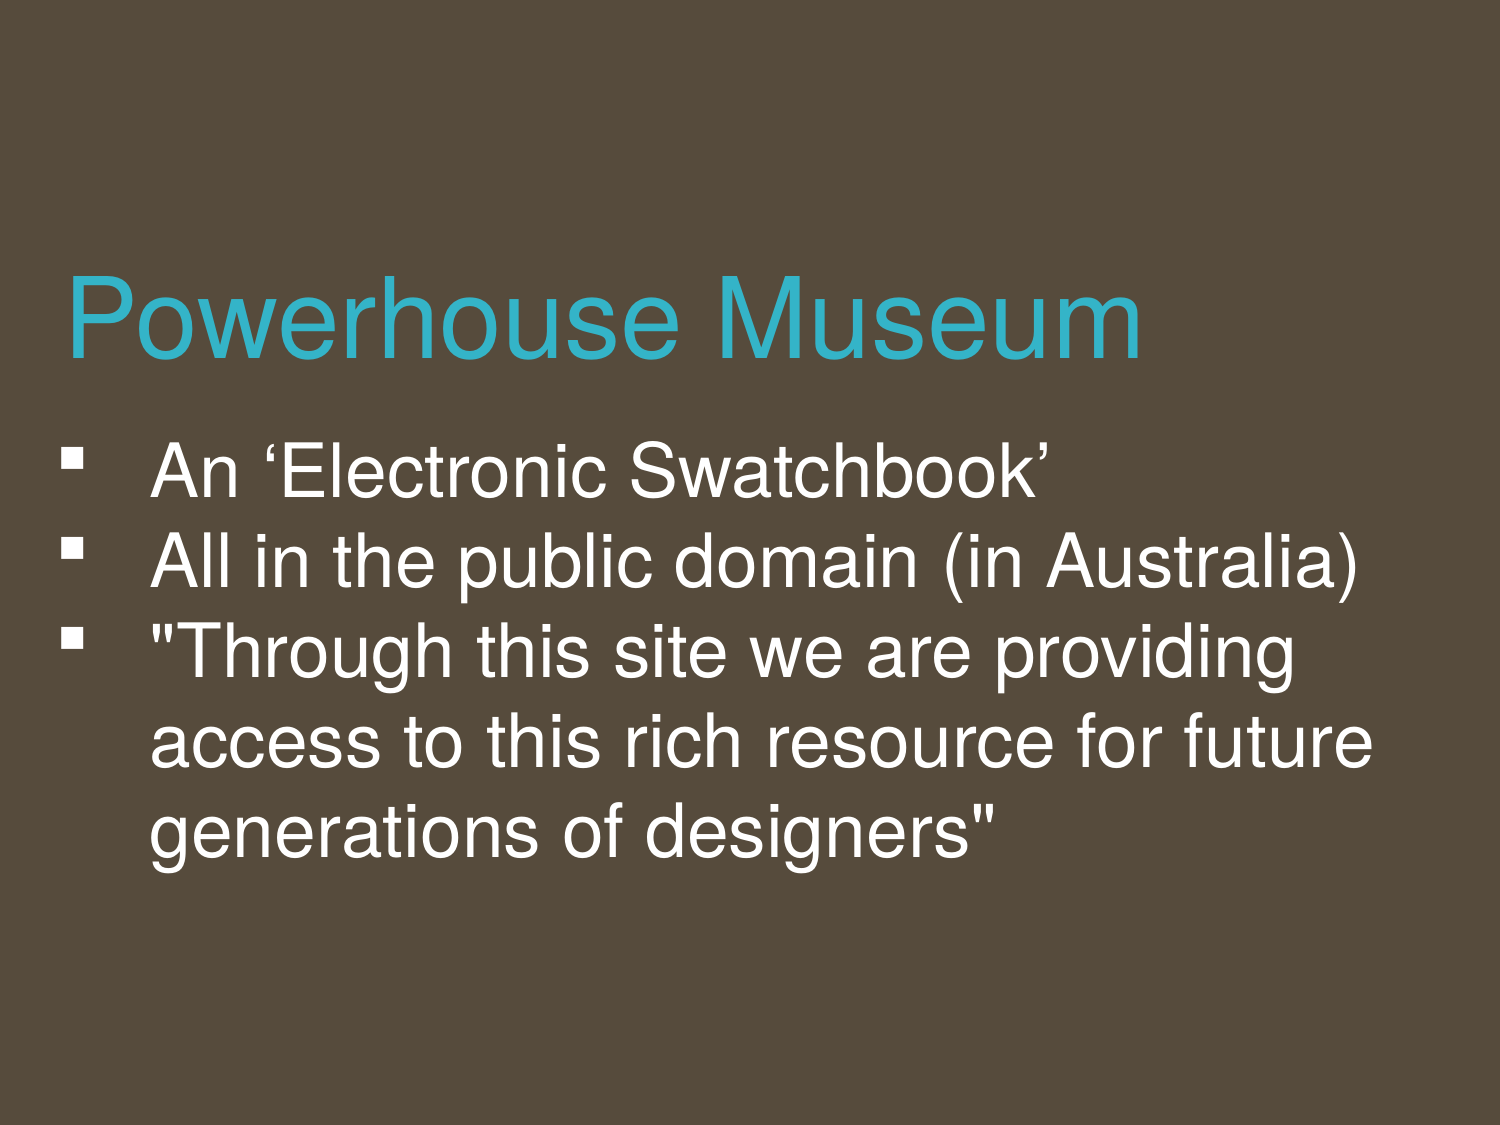

Powerhouse Museum
An ‘Electronic Swatchbook’
All in the public domain (in Australia)
"Through this site we are providing access to this rich resource for future generations of designers"